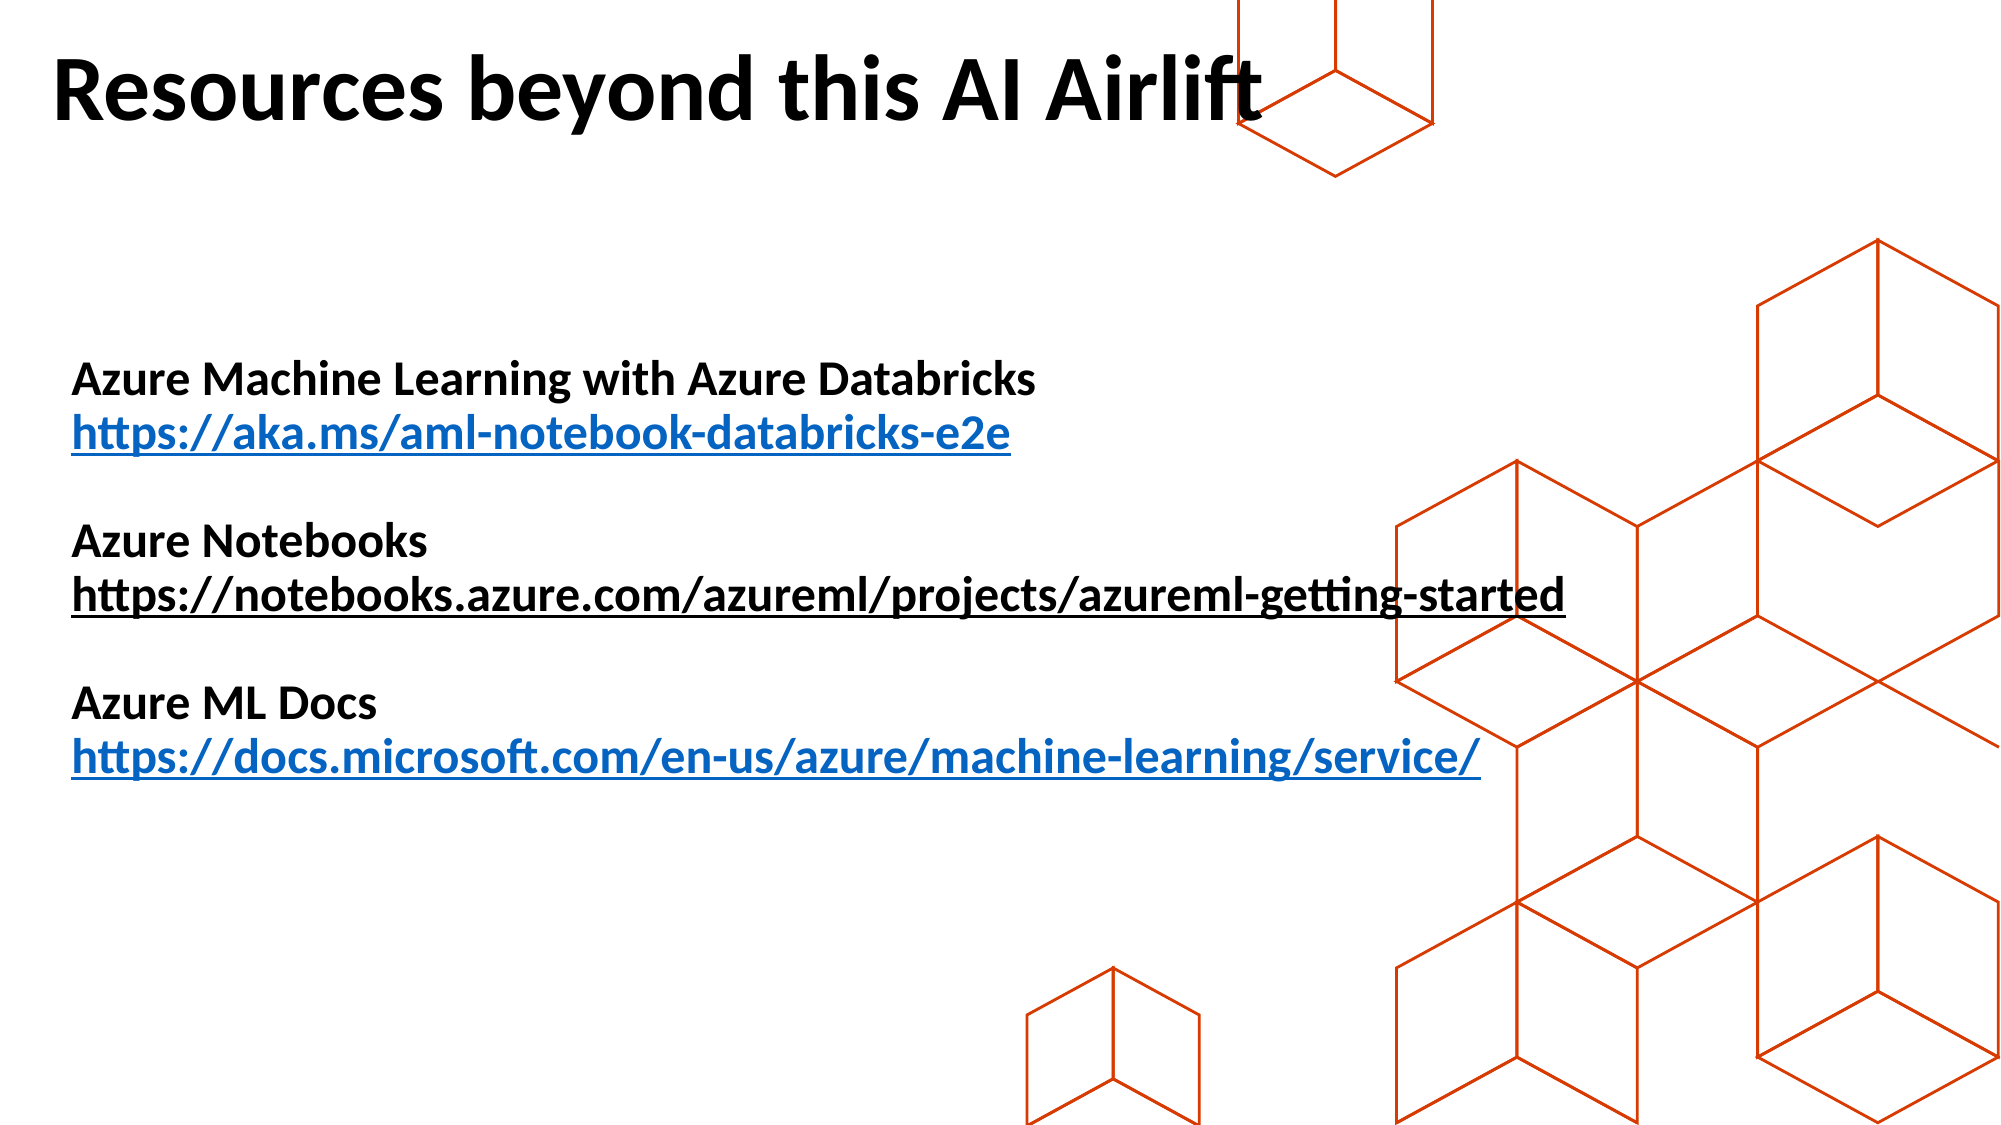

Resources beyond this AI Airlift
# Azure Machine Learning with Azure Databricks https://aka.ms/aml-notebook-databricks-e2e Azure Notebooks https://notebooks.azure.com/azureml/projects/azureml-getting-started Azure ML Docs   https://docs.microsoft.com/en-us/azure/machine-learning/service/